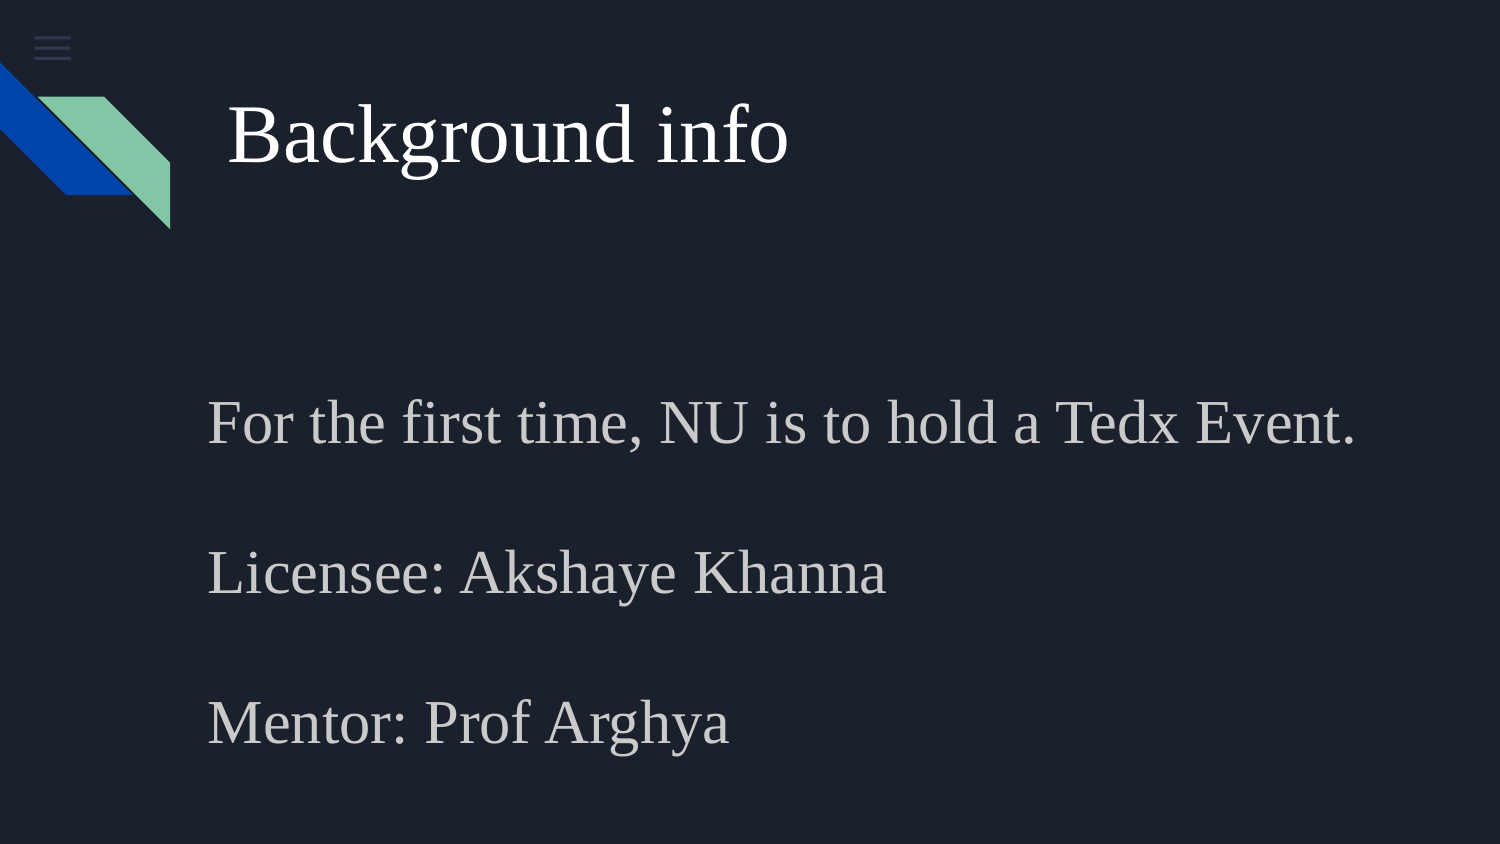

# Background info
For the first time, NU is to hold a Tedx Event.

Licensee: Akshaye Khanna

Mentor: Prof Arghya